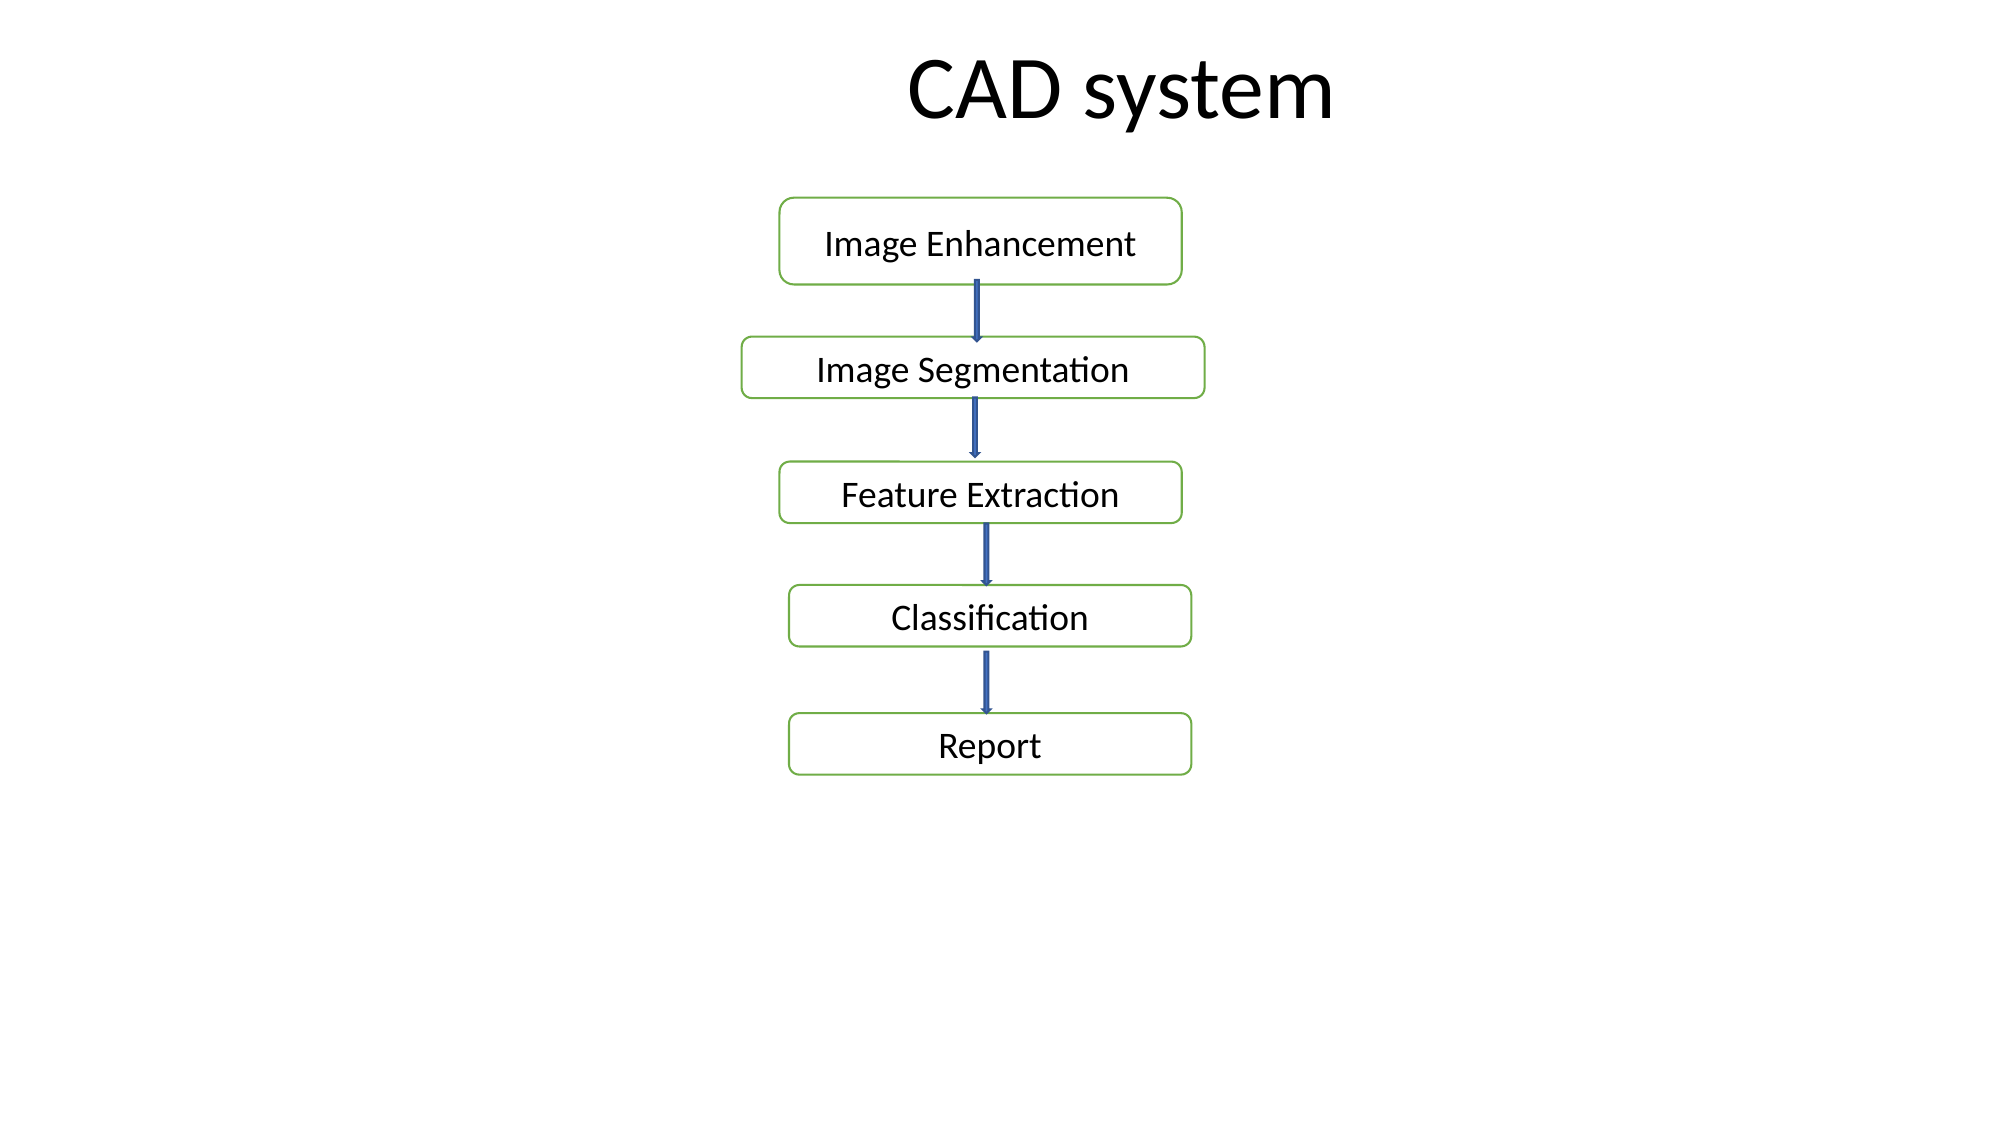

# CAD system

Image Enhancement

Image Segmentation

Feature Extraction

Classification

Report